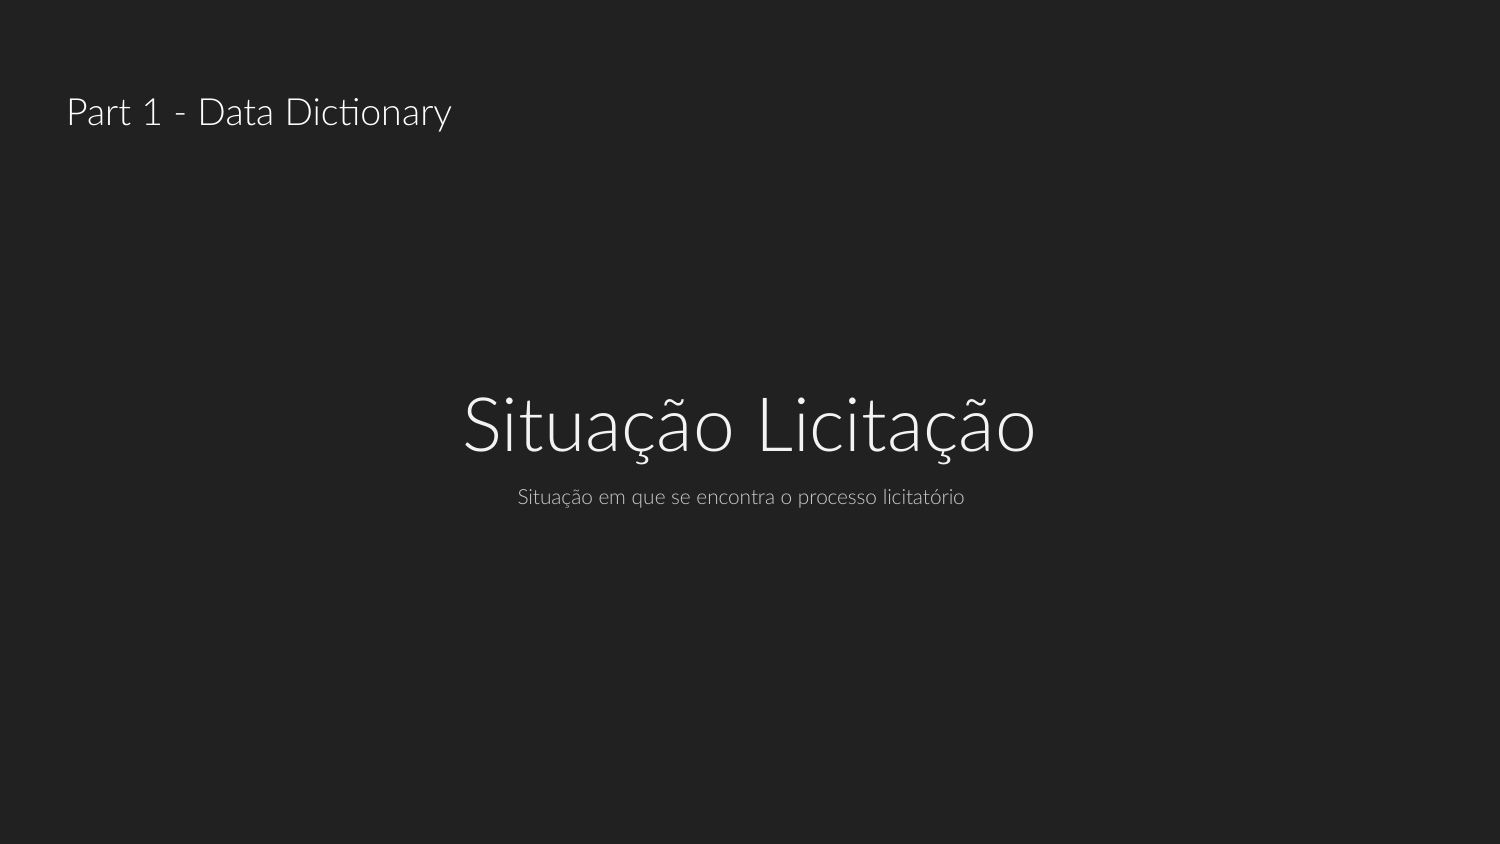

# Part 1 - Data Dictionary
Situação Licitação
Situação em que se encontra o processo licitatório